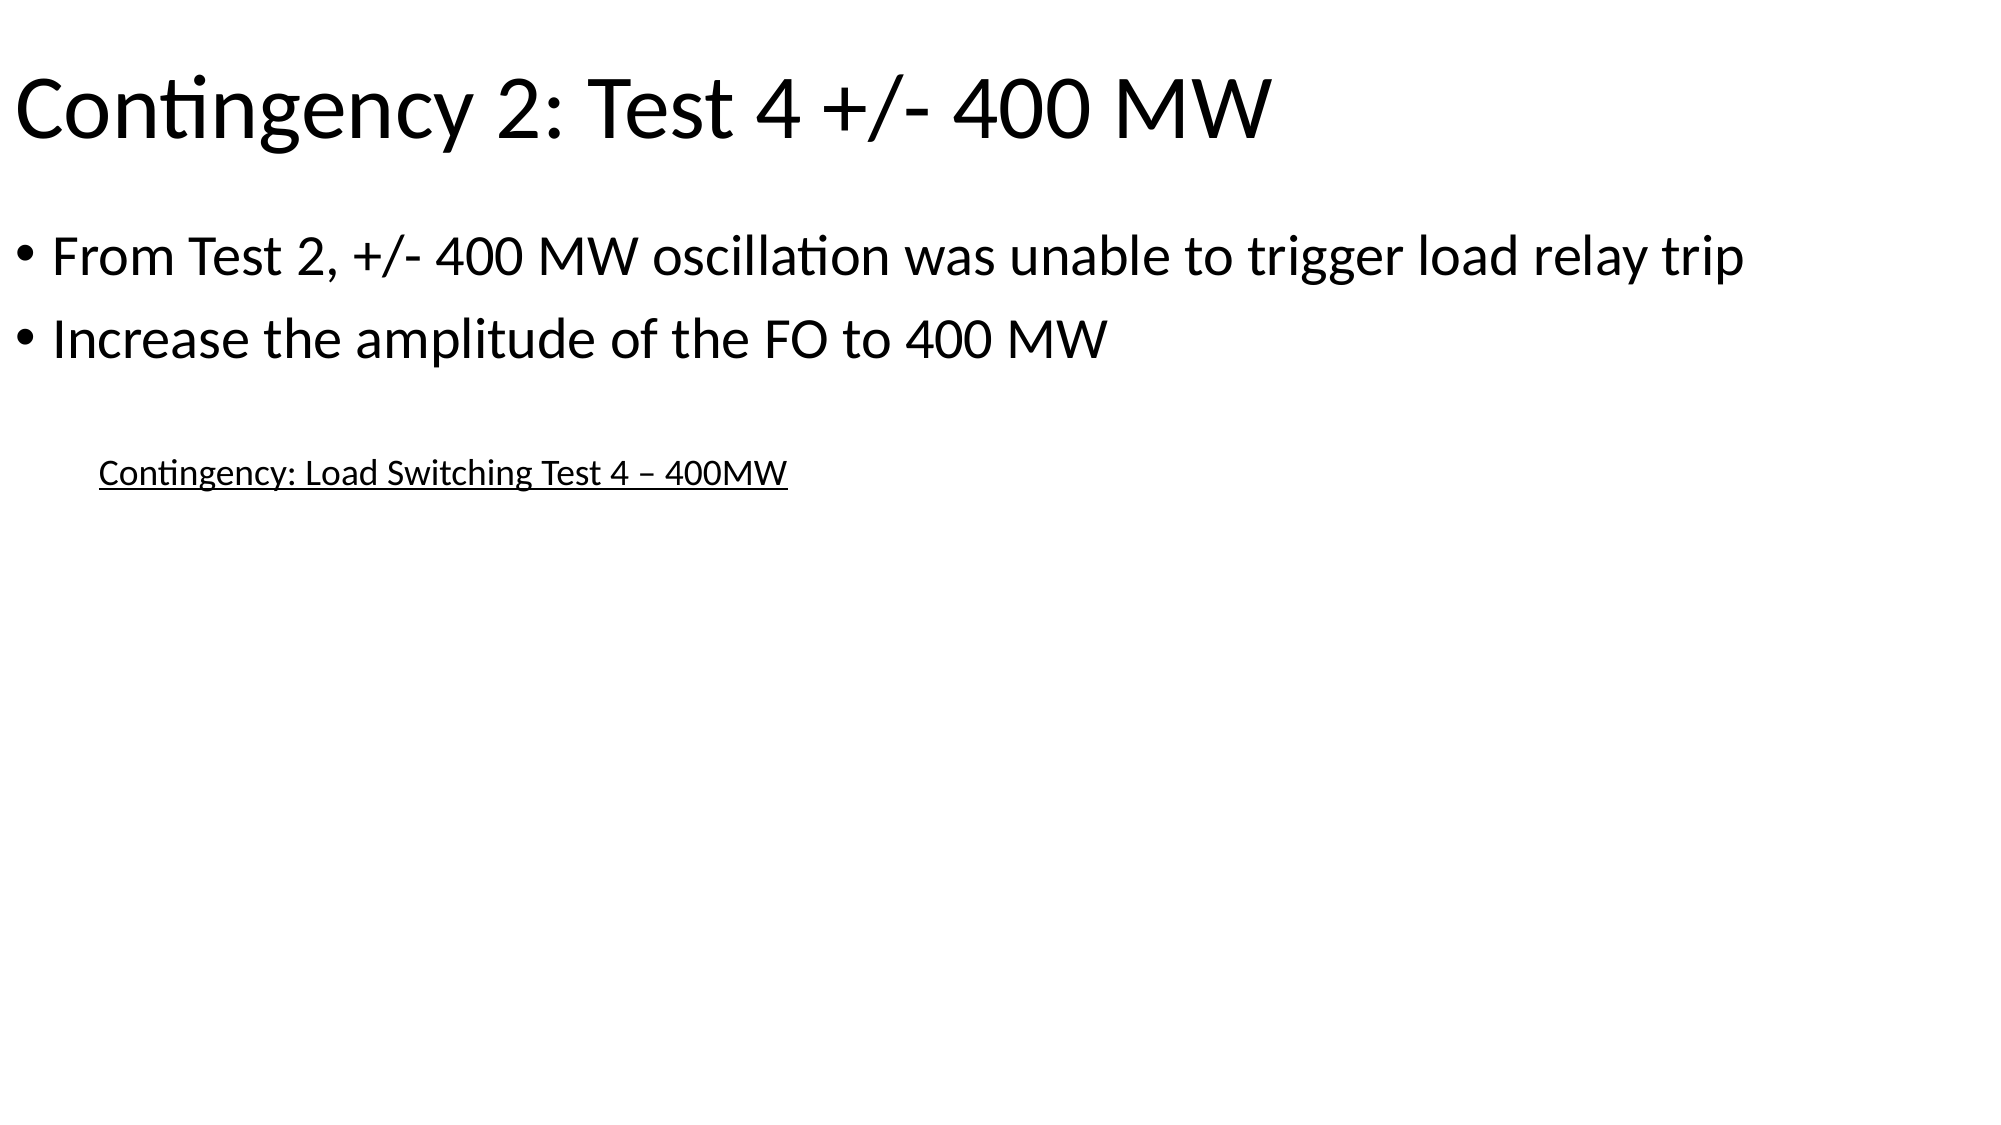

# Contingency 2: Test 4 +/- 400 MW
From Test 2, +/- 400 MW oscillation was unable to trigger load relay trip
Increase the amplitude of the FO to 400 MW

Contingency: Load Switching Test 4 – 400MW